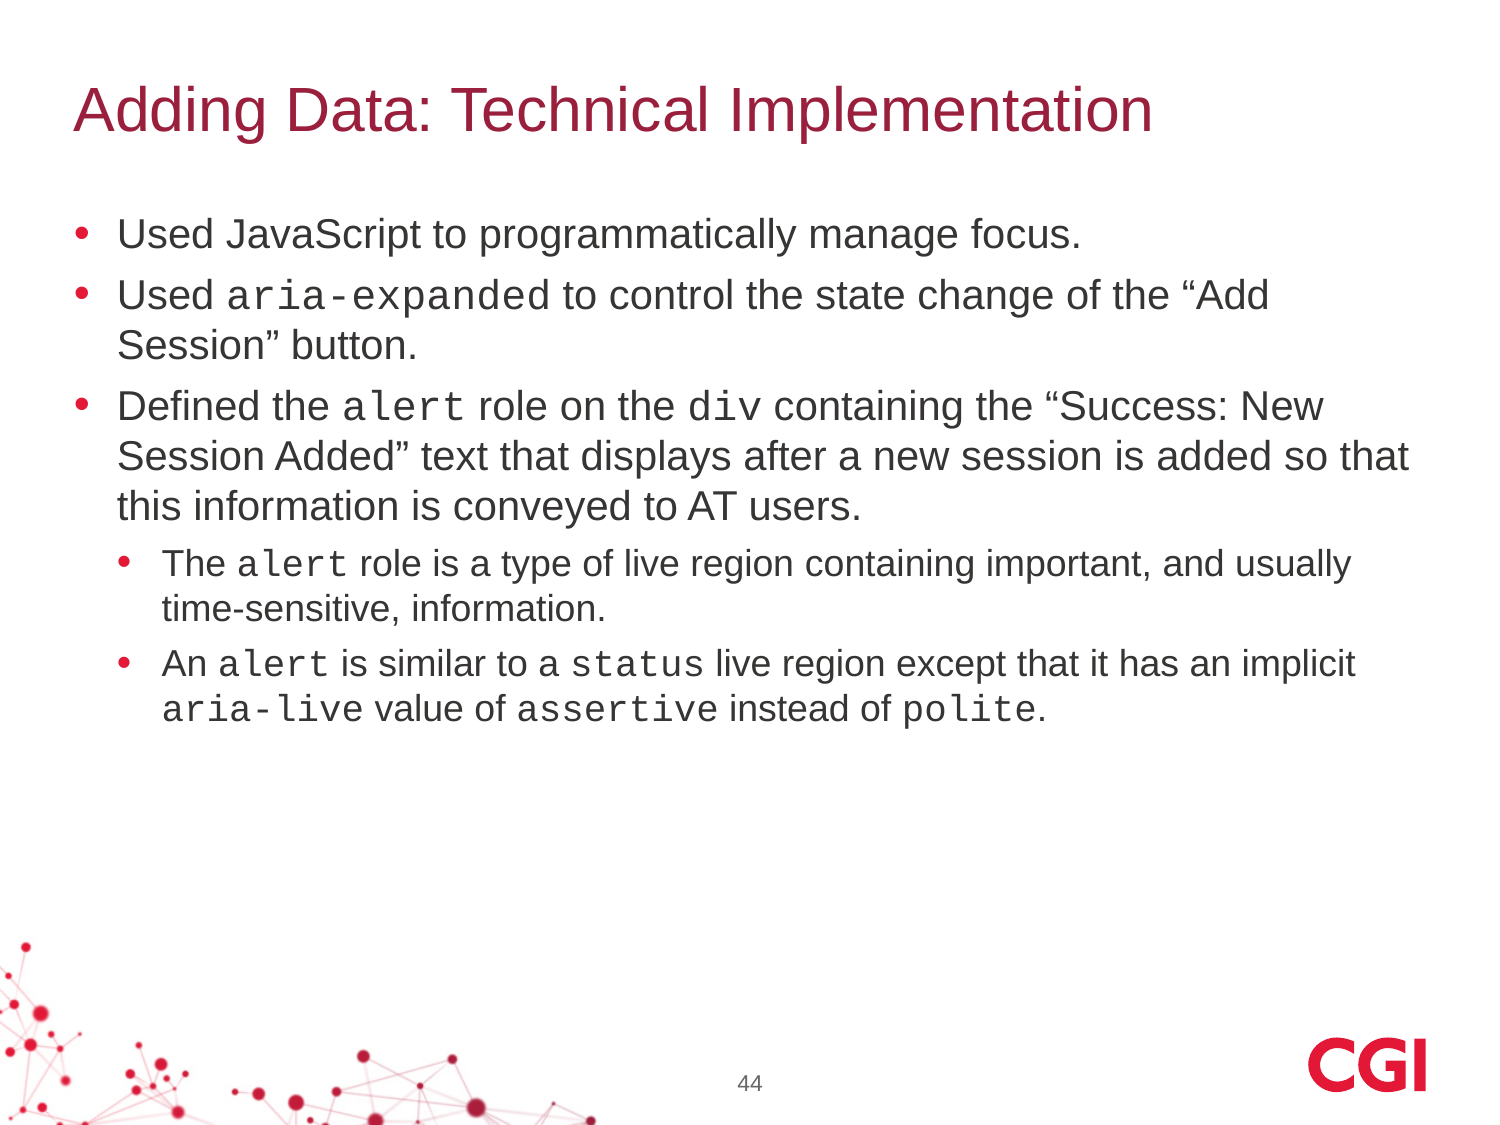

# Adding Data: Technical Implementation
Used JavaScript to programmatically manage focus.
Used aria-expanded to control the state change of the “Add Session” button.
Defined the alert role on the div containing the “Success: New Session Added” text that displays after a new session is added so that this information is conveyed to AT users.
The alert role is a type of live region containing important, and usually time-sensitive, information.
An alert is similar to a status live region except that it has an implicit aria-live value of assertive instead of polite.
44